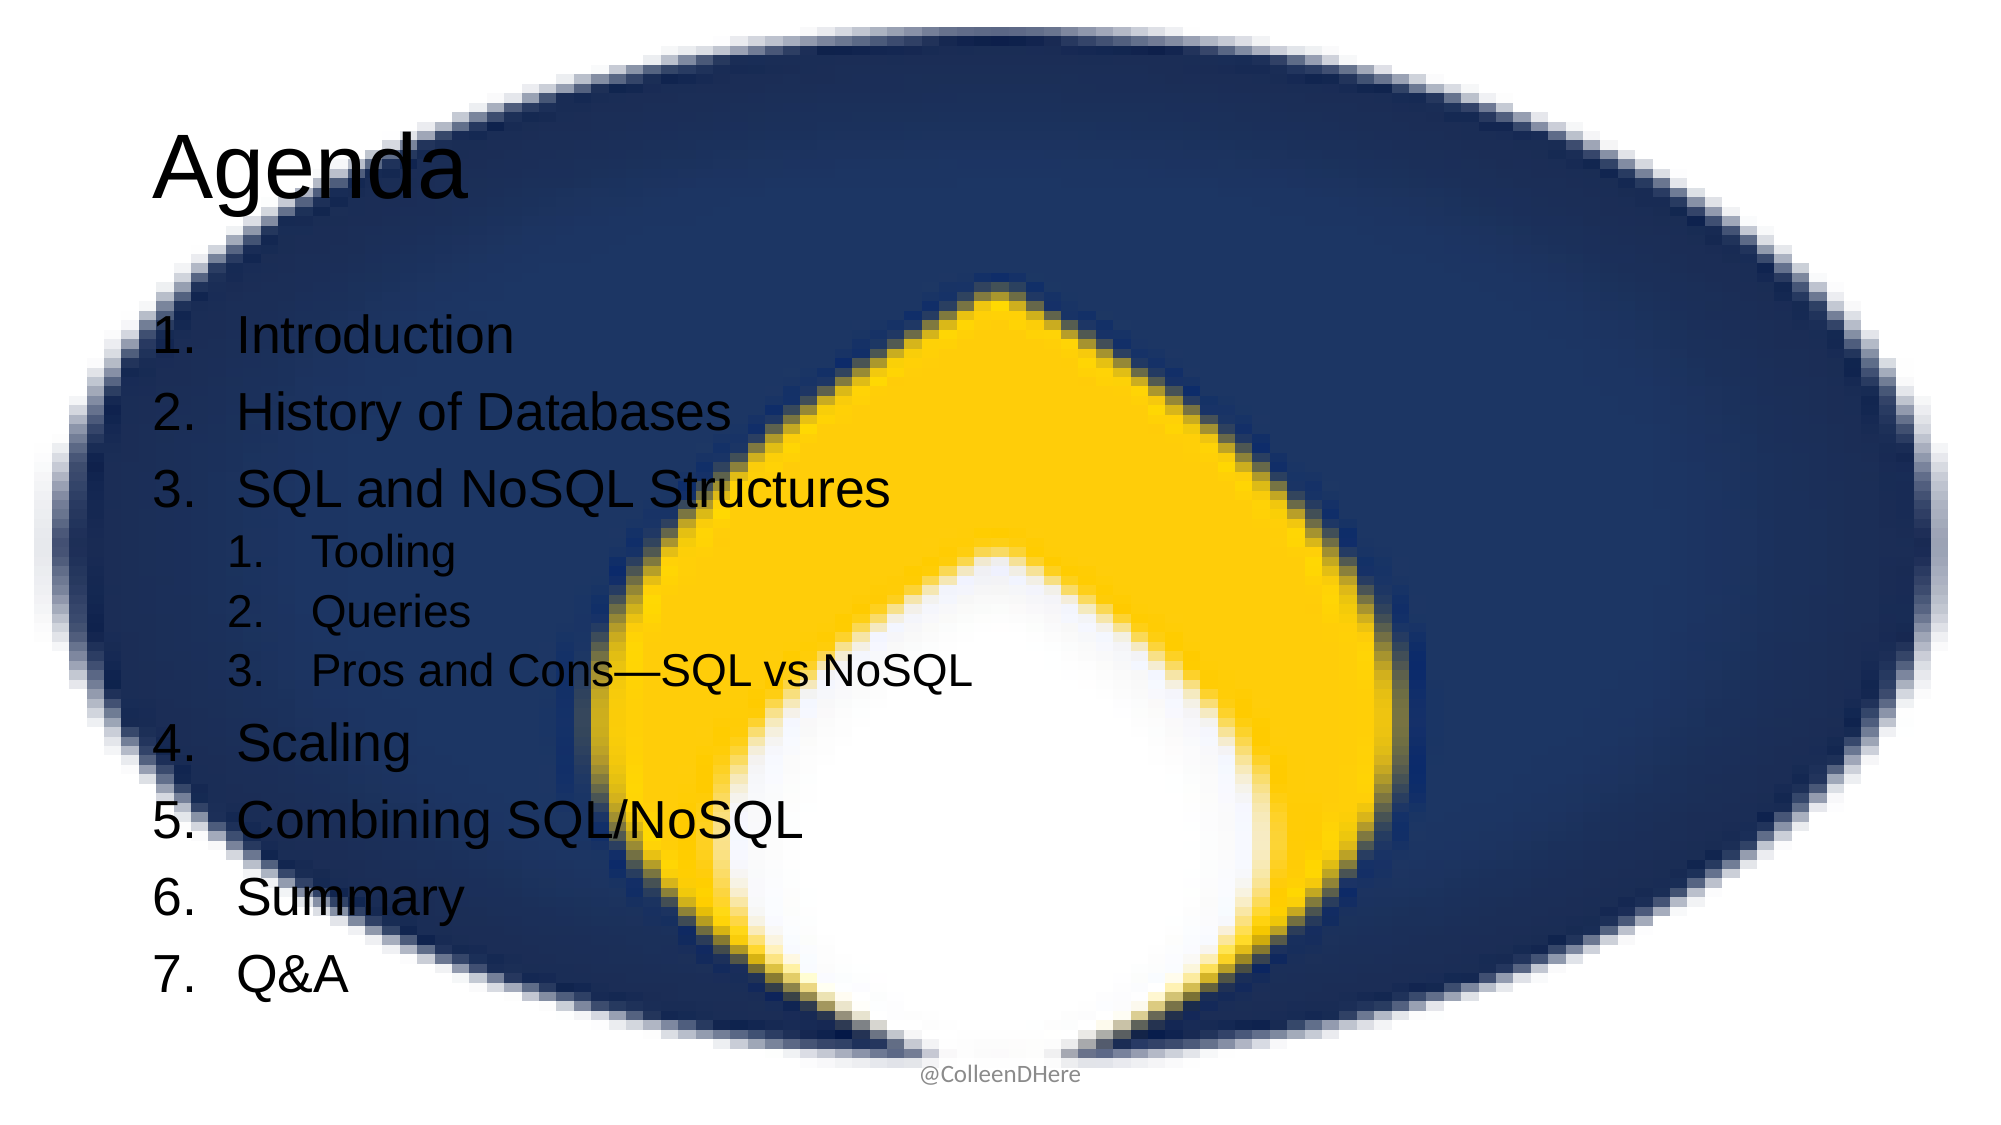

# Agenda
Introduction
History of Databases
SQL and NoSQL Structures
Tooling
Queries
Pros and Cons—SQL vs NoSQL
Scaling
Combining SQL/NoSQL
Summary
Q&A

@ColleenDHere